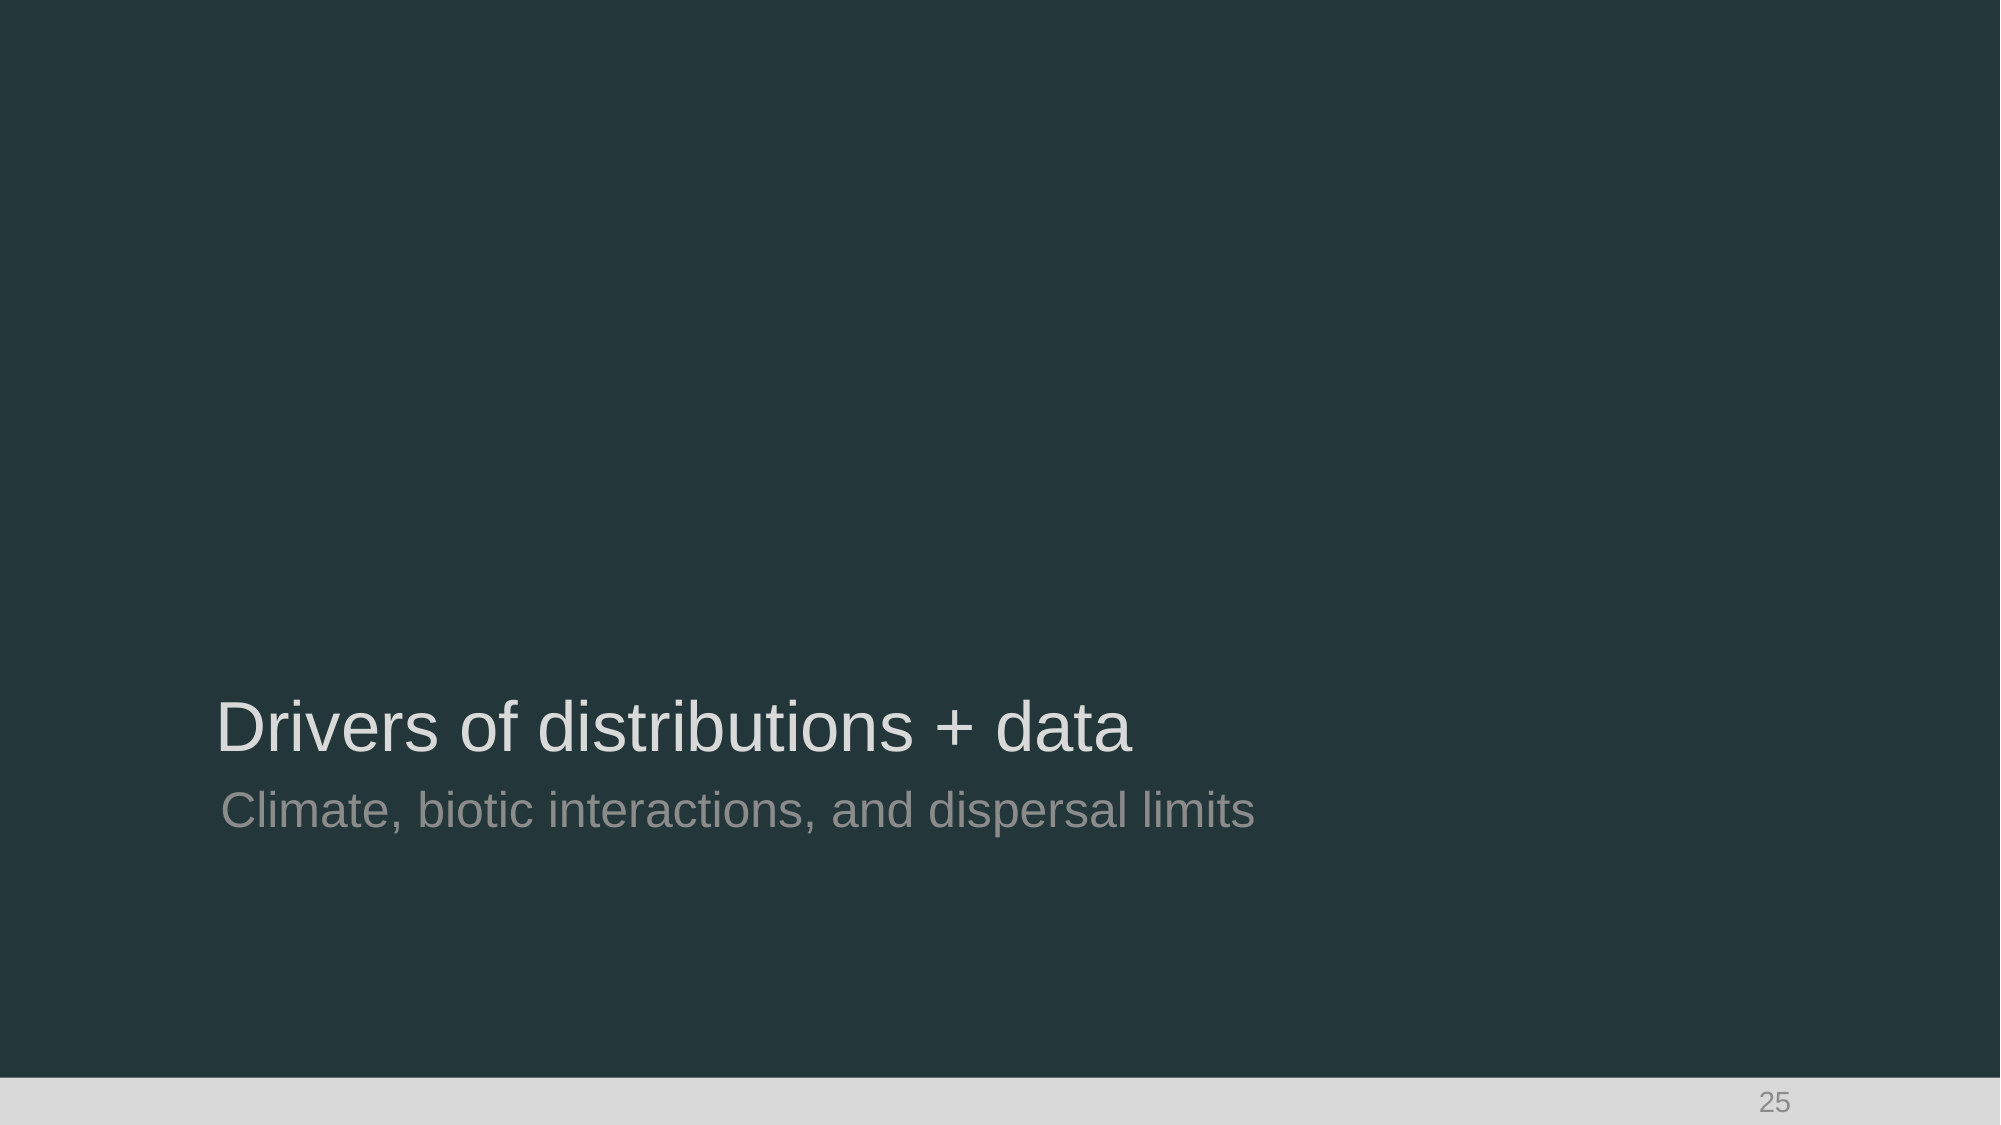

# Drivers of distributions + data
Climate, biotic interactions, and dispersal limits

25